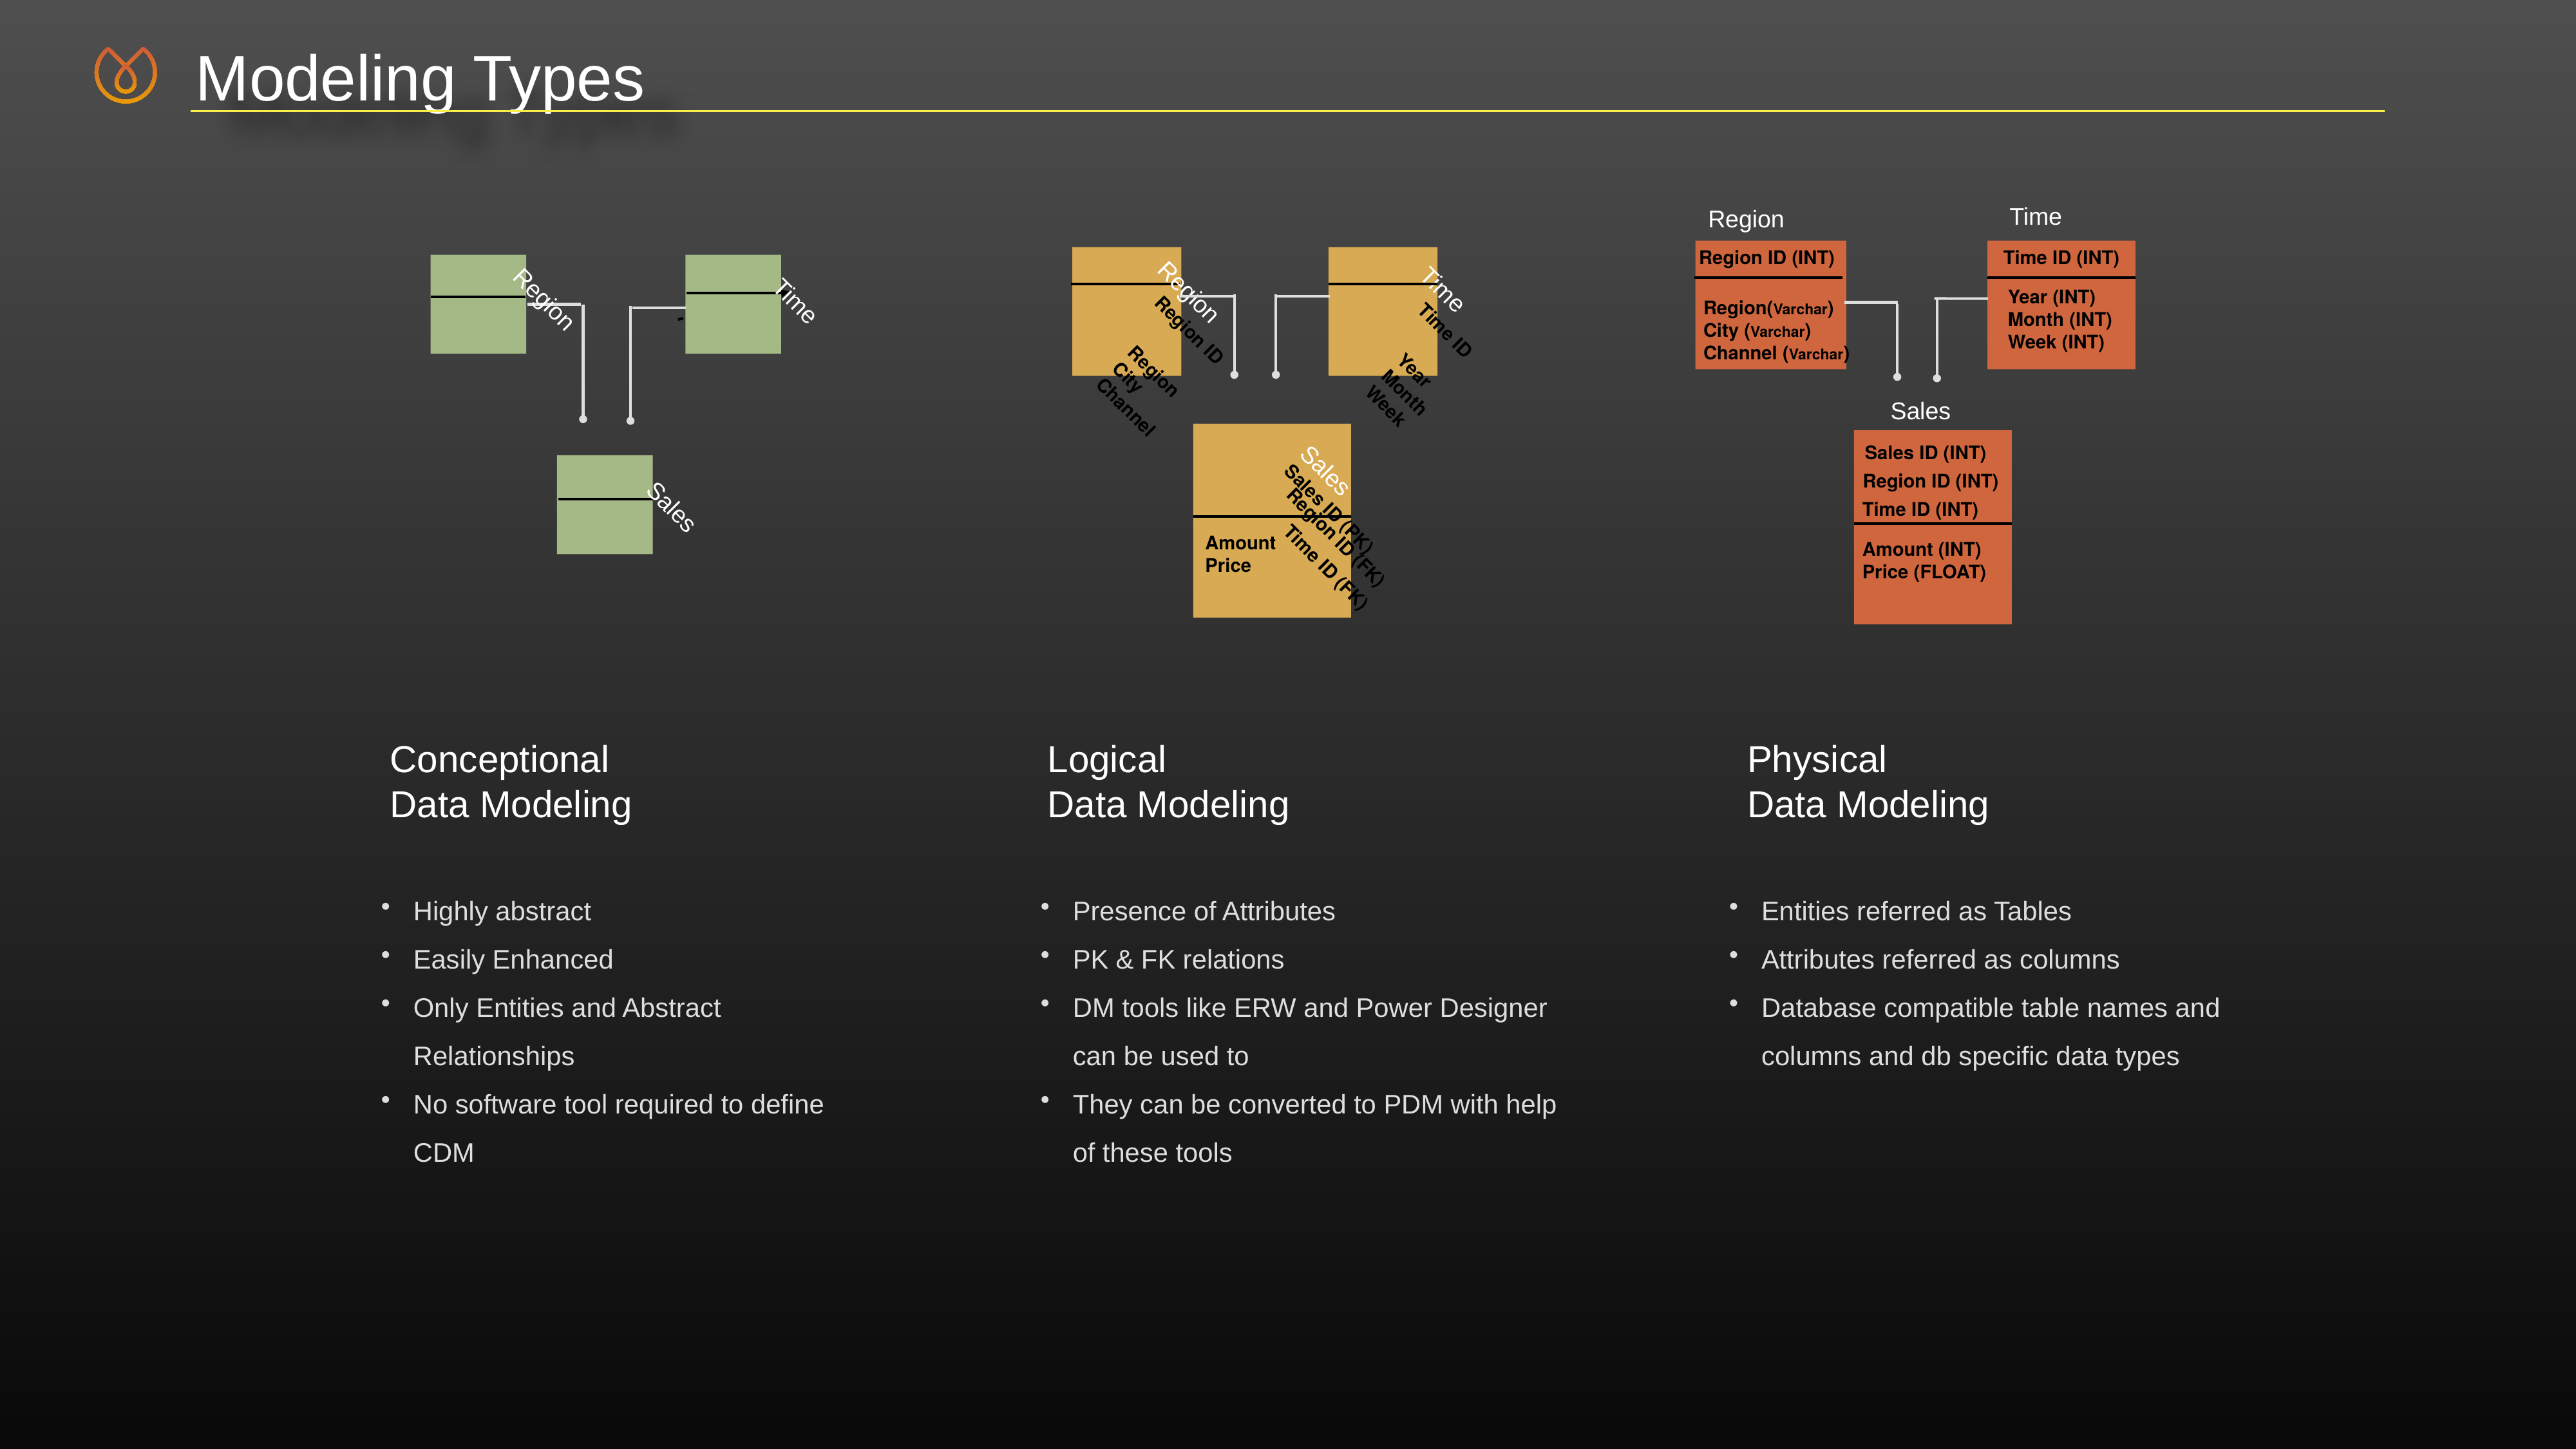

Modeling Types

Time
Region
Time ID (INT)
Region ID (INT)

Region(Varchar)
City (Varchar)
Channel (Varchar)
Year (INT)
Month (INT)
Week (INT)

Sales

Sales ID (INT)
Region ID (INT)
Time ID (INT)

Amount (INT)
Price (FLOAT)
Time
Region

Region ID
Time ID

Region
City
Channel
Year
Month
Week
Sales

Sales ID (PK)
Region ID (FK)
Time ID (FK)

Amount
Price
Region
Time

Sales

Conceptional
Data Modeling
Logical
Data Modeling
Physical
Data Modeling
Highly abstract
Easily Enhanced
Only Entities and Abstract Relationships
No software tool required to define CDM
Presence of Attributes
PK & FK relations
DM tools like ERW and Power Designer can be used to
They can be converted to PDM with help of these tools
Entities referred as Tables
Attributes referred as columns
Database compatible table names and columns and db specific data types